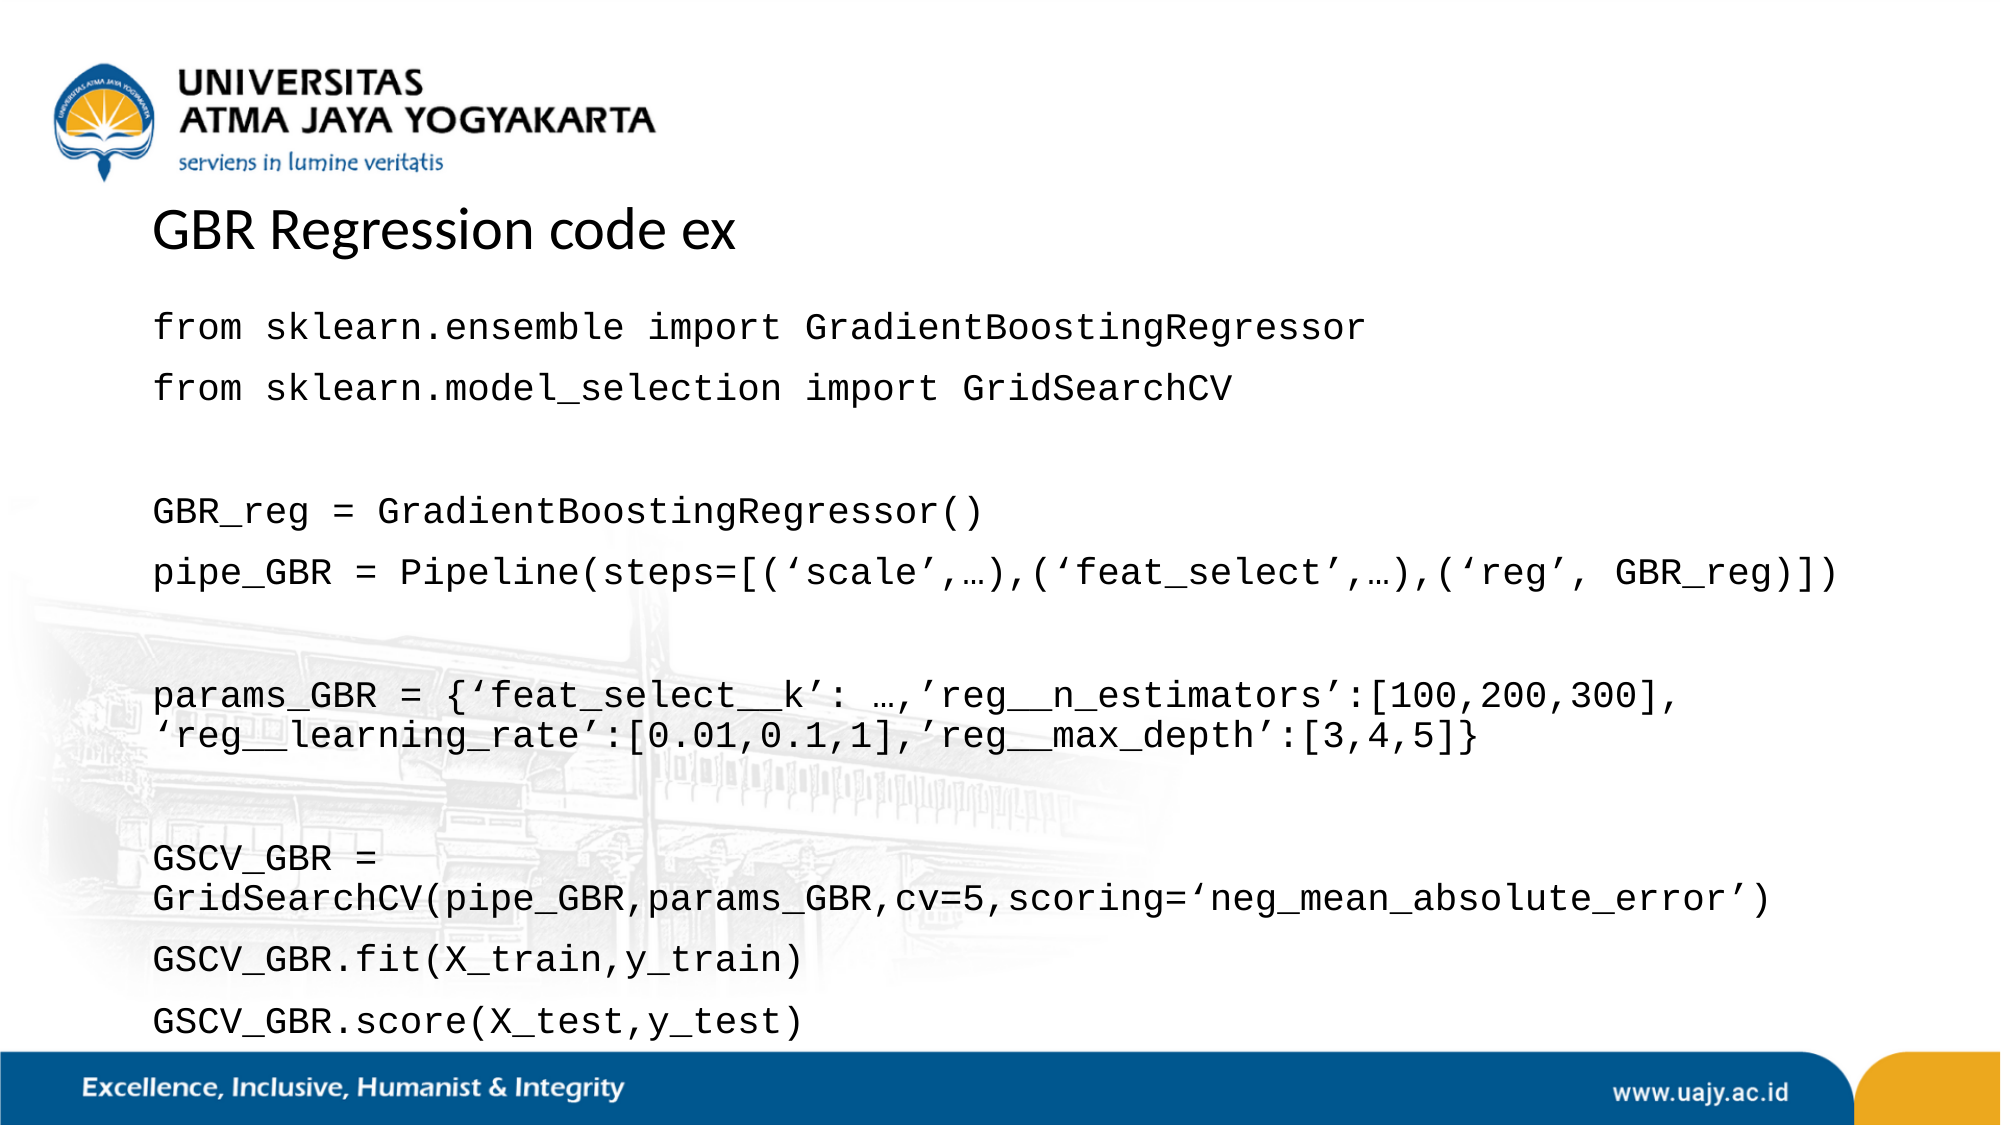

# GBR Regression code ex
from sklearn.ensemble import GradientBoostingRegressor
from sklearn.model_selection import GridSearchCV

GBR_reg = GradientBoostingRegressor()
pipe_GBR = Pipeline(steps=[(‘scale’,…),(‘feat_select’,…),(‘reg’, GBR_reg)])

params_GBR = {‘feat_select__k’: …,’reg__n_estimators’:[100,200,300], ‘reg__learning_rate’:[0.01,0.1,1],’reg__max_depth’:[3,4,5]}

GSCV_GBR = GridSearchCV(pipe_GBR,params_GBR,cv=5,scoring=‘neg_mean_absolute_error’)
GSCV_GBR.fit(X_train,y_train)
GSCV_GBR.score(X_test,y_test)